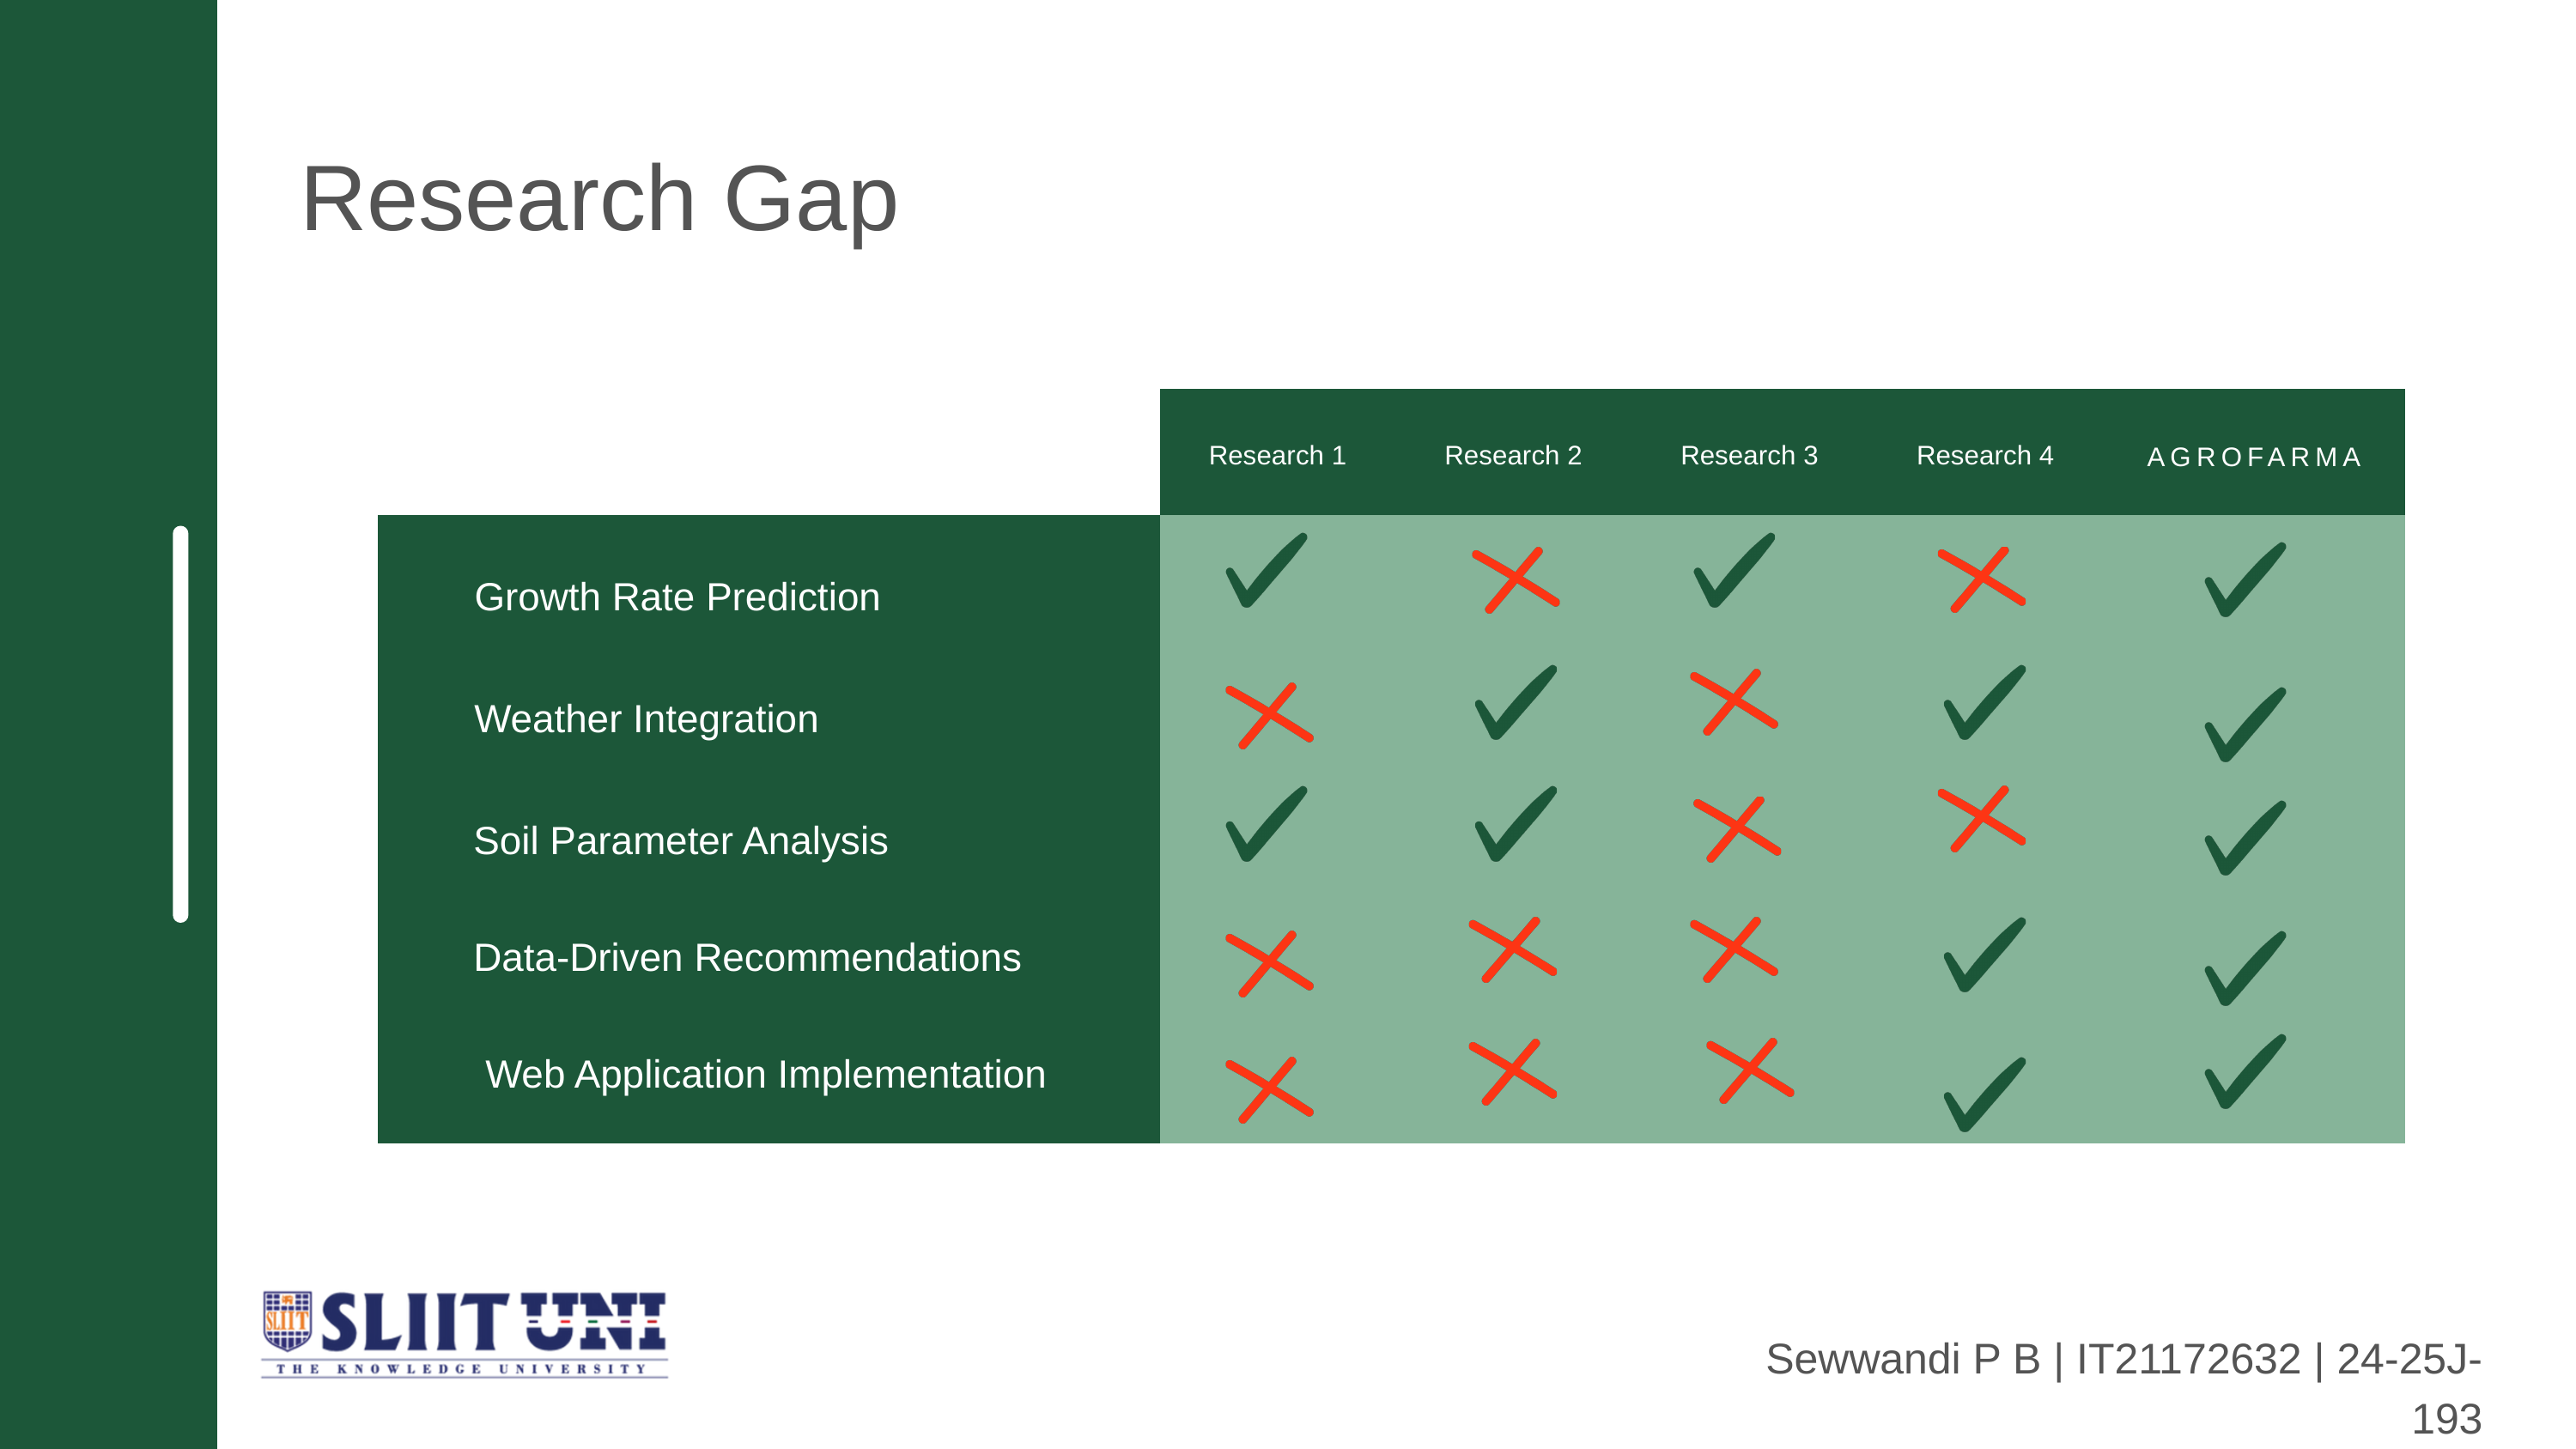

Research Gap
|  | Research 1 | Research 2 | Research 3 | Research 4 | AGROFARMA |
| --- | --- | --- | --- | --- | --- |
|  |  |  |  |  |  |
|  |  |  |  |  |  |
|  |  |  |  |  |  |
|  |  |  |  |  |  |
|  |  |  |  |  |  |

Growth Rate Prediction

Weather Integration

Soil Parameter Analysis

Data-Driven Recommendations

Web Application Implementation

Sewwandi P B | IT21172632 | 24-25J-193